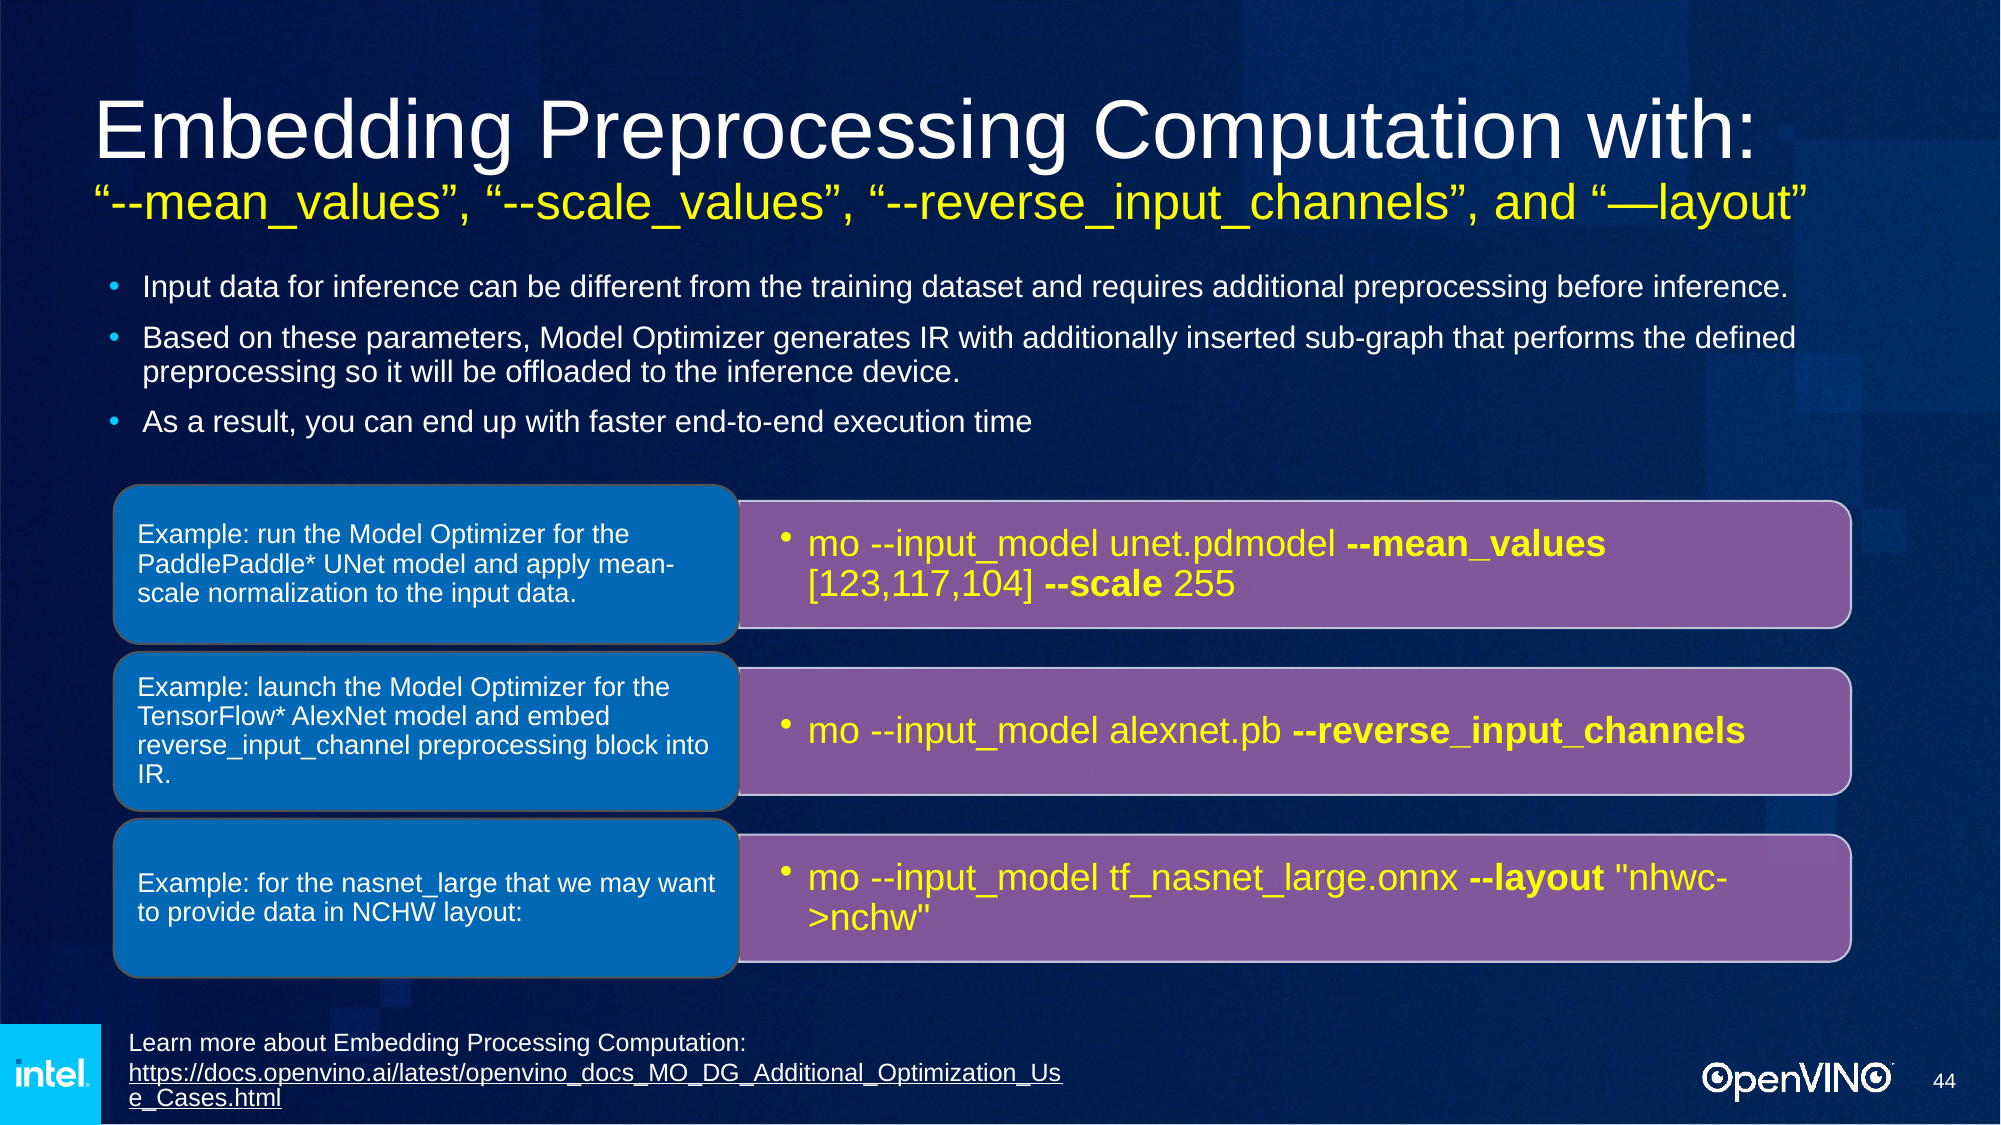

# Embedding Preprocessing Computation with: “--mean_values”, “--scale_values”, “--reverse_input_channels”, and “—layout”
Input data for inference can be different from the training dataset and requires additional preprocessing before inference.
Based on these parameters, Model Optimizer generates IR with additionally inserted sub-graph that performs the defined preprocessing so it will be offloaded to the inference device.
As a result, you can end up with faster end-to-end execution time
mo --input_model unet.pdmodel --mean_values [123,117,104] --scale 255
Example: run the Model Optimizer for the PaddlePaddle* UNet model and apply mean-scale normalization to the input data.
mo --input_model alexnet.pb --reverse_input_channels
Example: launch the Model Optimizer for the TensorFlow* AlexNet model and embed reverse_input_channel preprocessing block into IR.
mo --input_model tf_nasnet_large.onnx --layout "nhwc->nchw"
Example: for the nasnet_large that we may want to provide data in NCHW layout:
Learn more about Embedding Processing Computation:
https://docs.openvino.ai/latest/openvino_docs_MO_DG_Additional_Optimization_Use_Cases.html